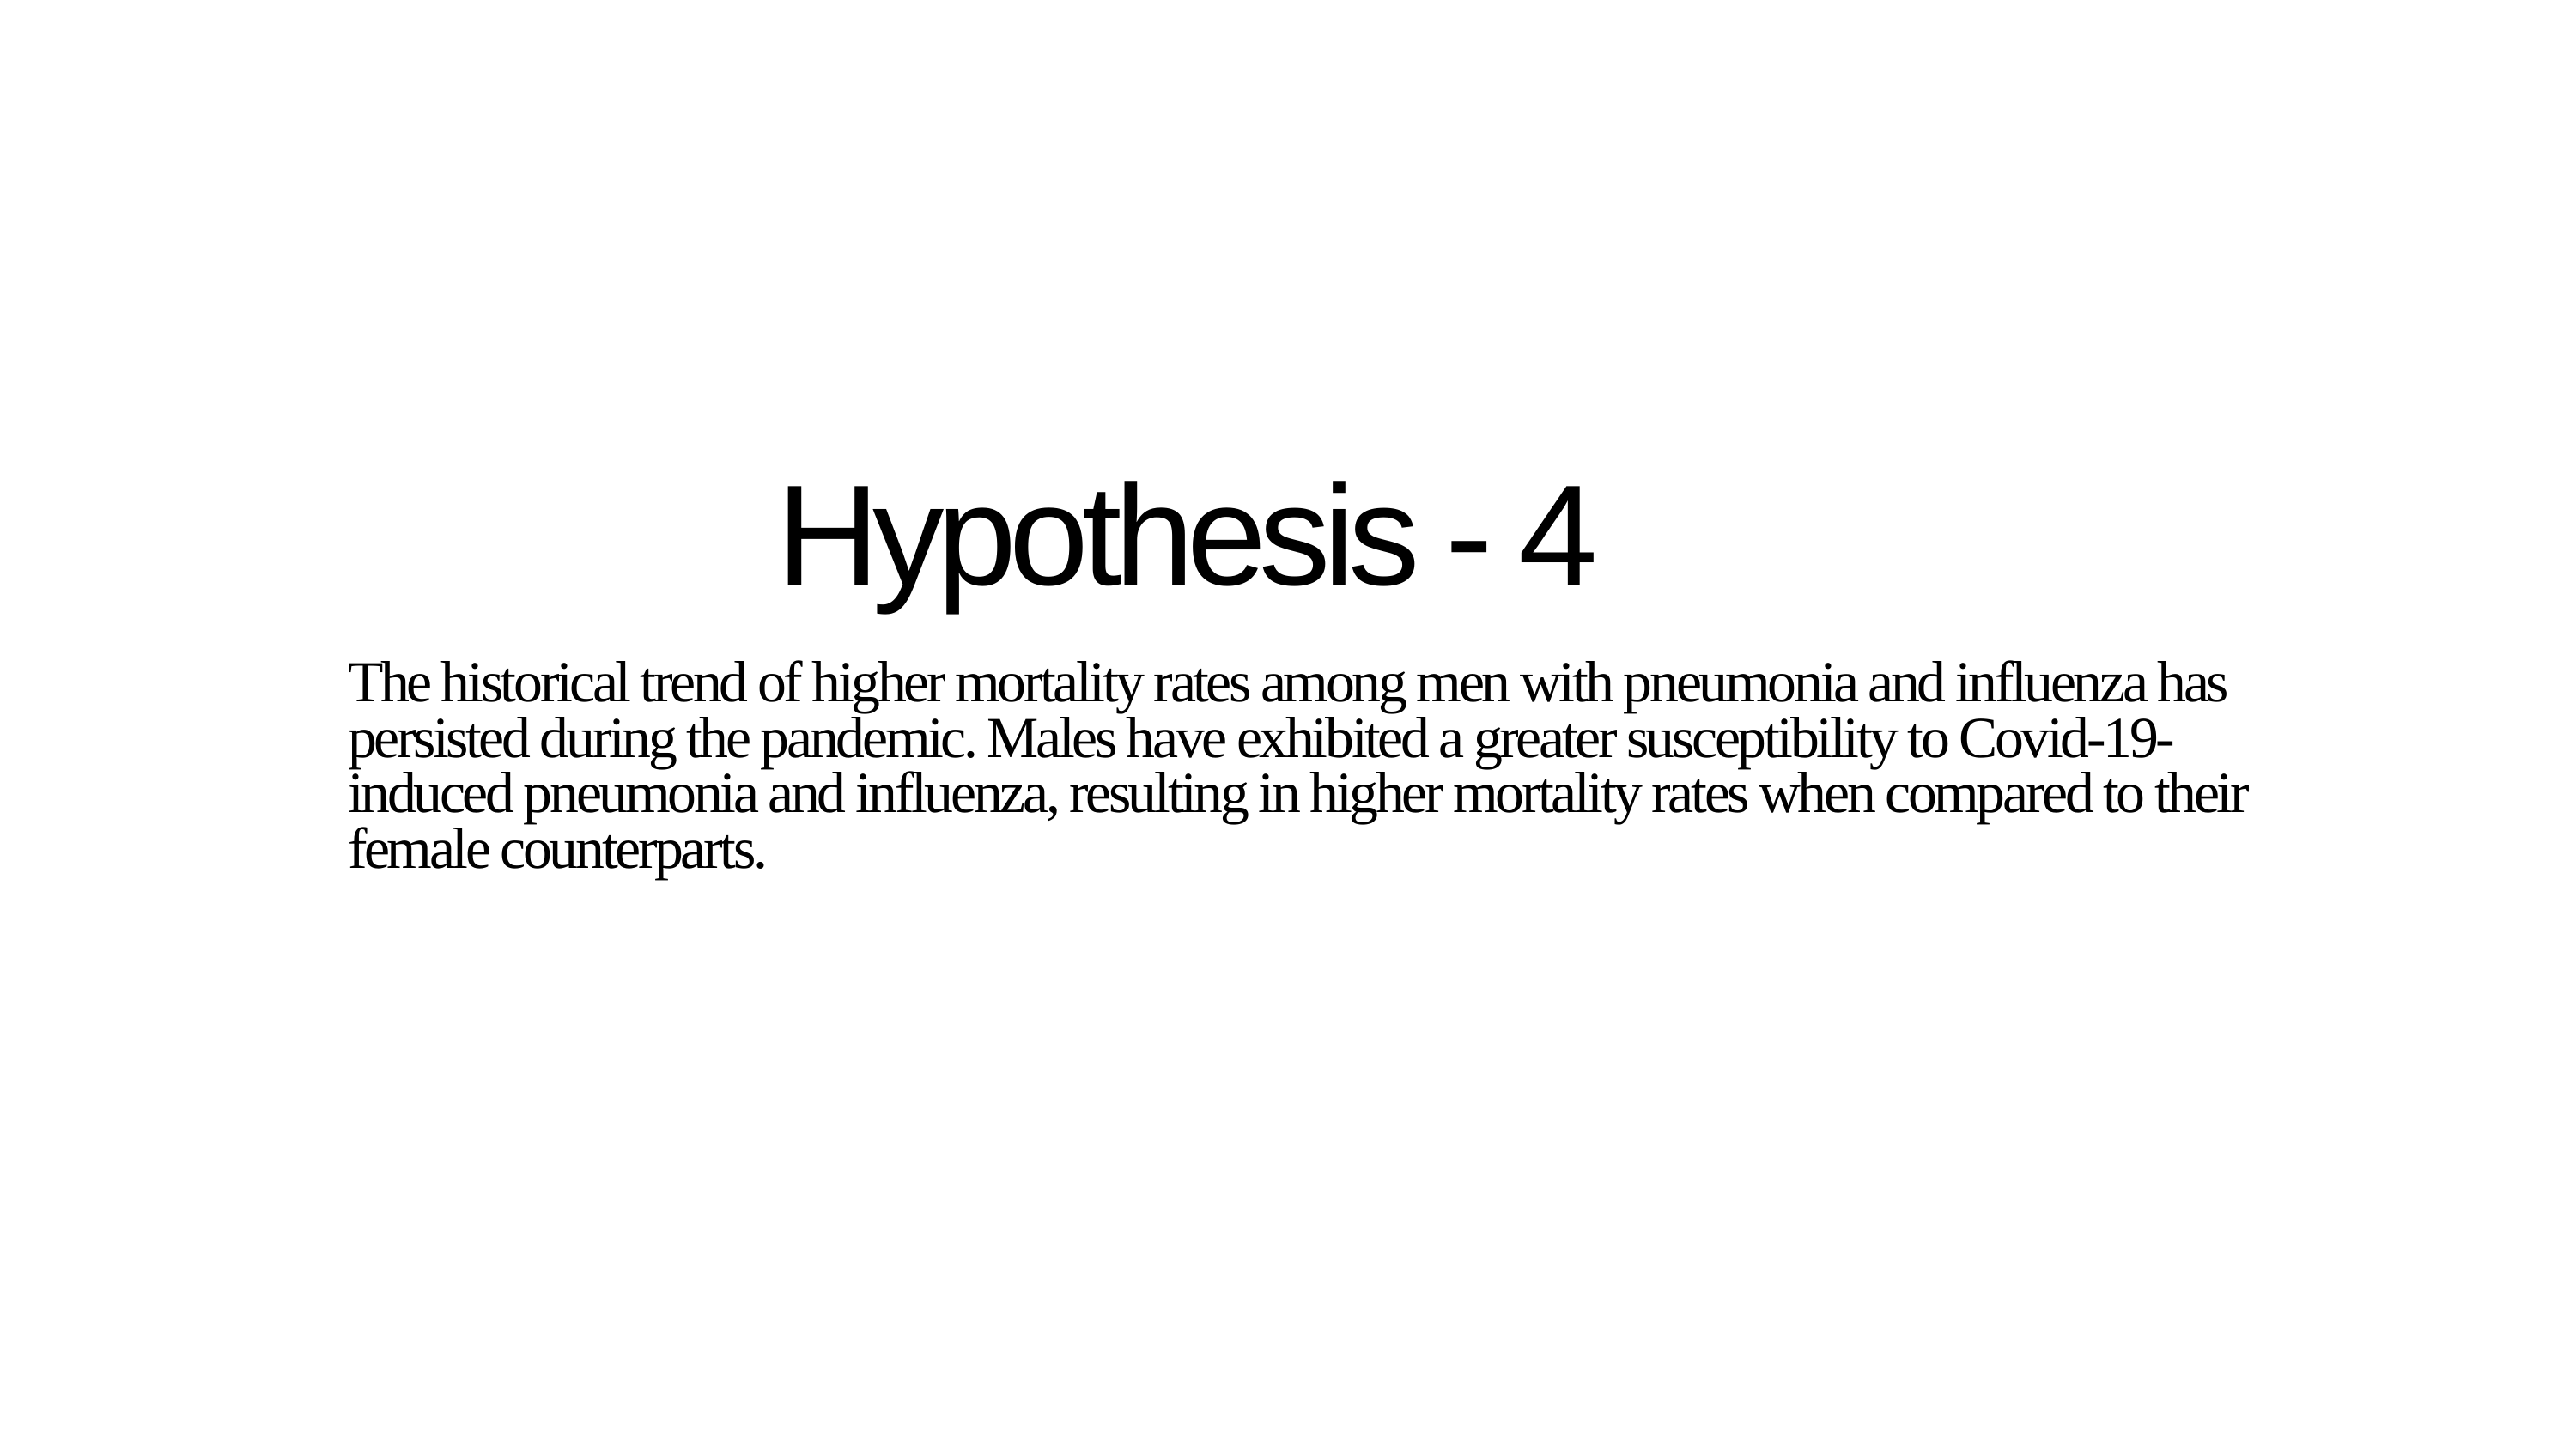

Hypothesis - 4

The historical trend of higher mortality rates among men with pneumonia and influenza has persisted during the pandemic. Males have exhibited a greater susceptibility to Covid-19-induced pneumonia and influenza, resulting in higher mortality rates when compared to their female counterparts.